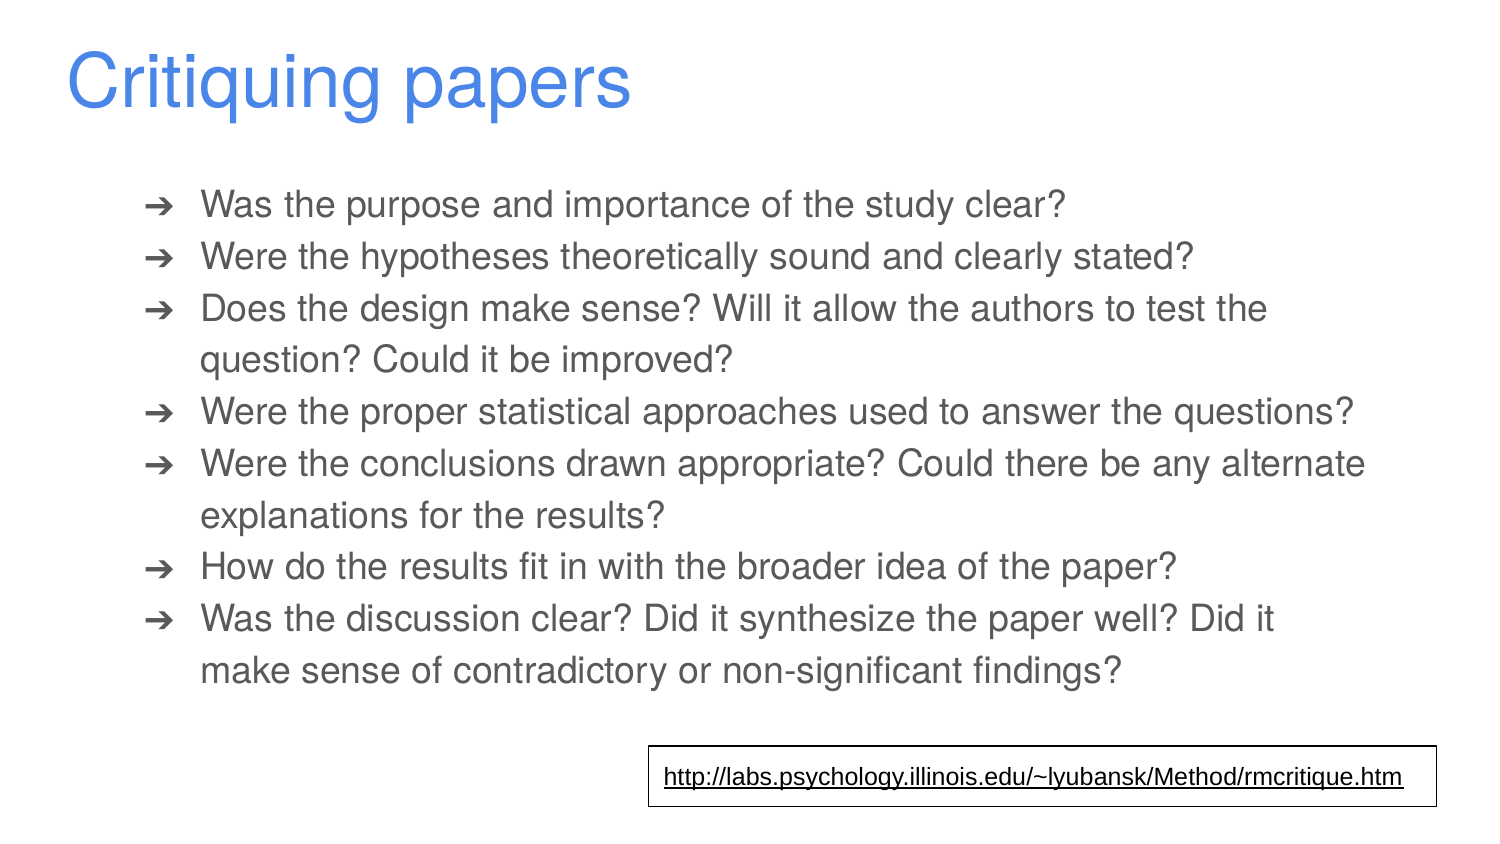

# Critiquing papers
Was the purpose and importance of the study clear?
Were the hypotheses theoretically sound and clearly stated?
Does the design make sense? Will it allow the authors to test the question? Could it be improved?
Were the proper statistical approaches used to answer the questions?
Were the conclusions drawn appropriate? Could there be any alternate explanations for the results?
How do the results fit in with the broader idea of the paper?
Was the discussion clear? Did it synthesize the paper well? Did it make sense of contradictory or non-significant findings?
http://labs.psychology.illinois.edu/~lyubansk/Method/rmcritique.htm